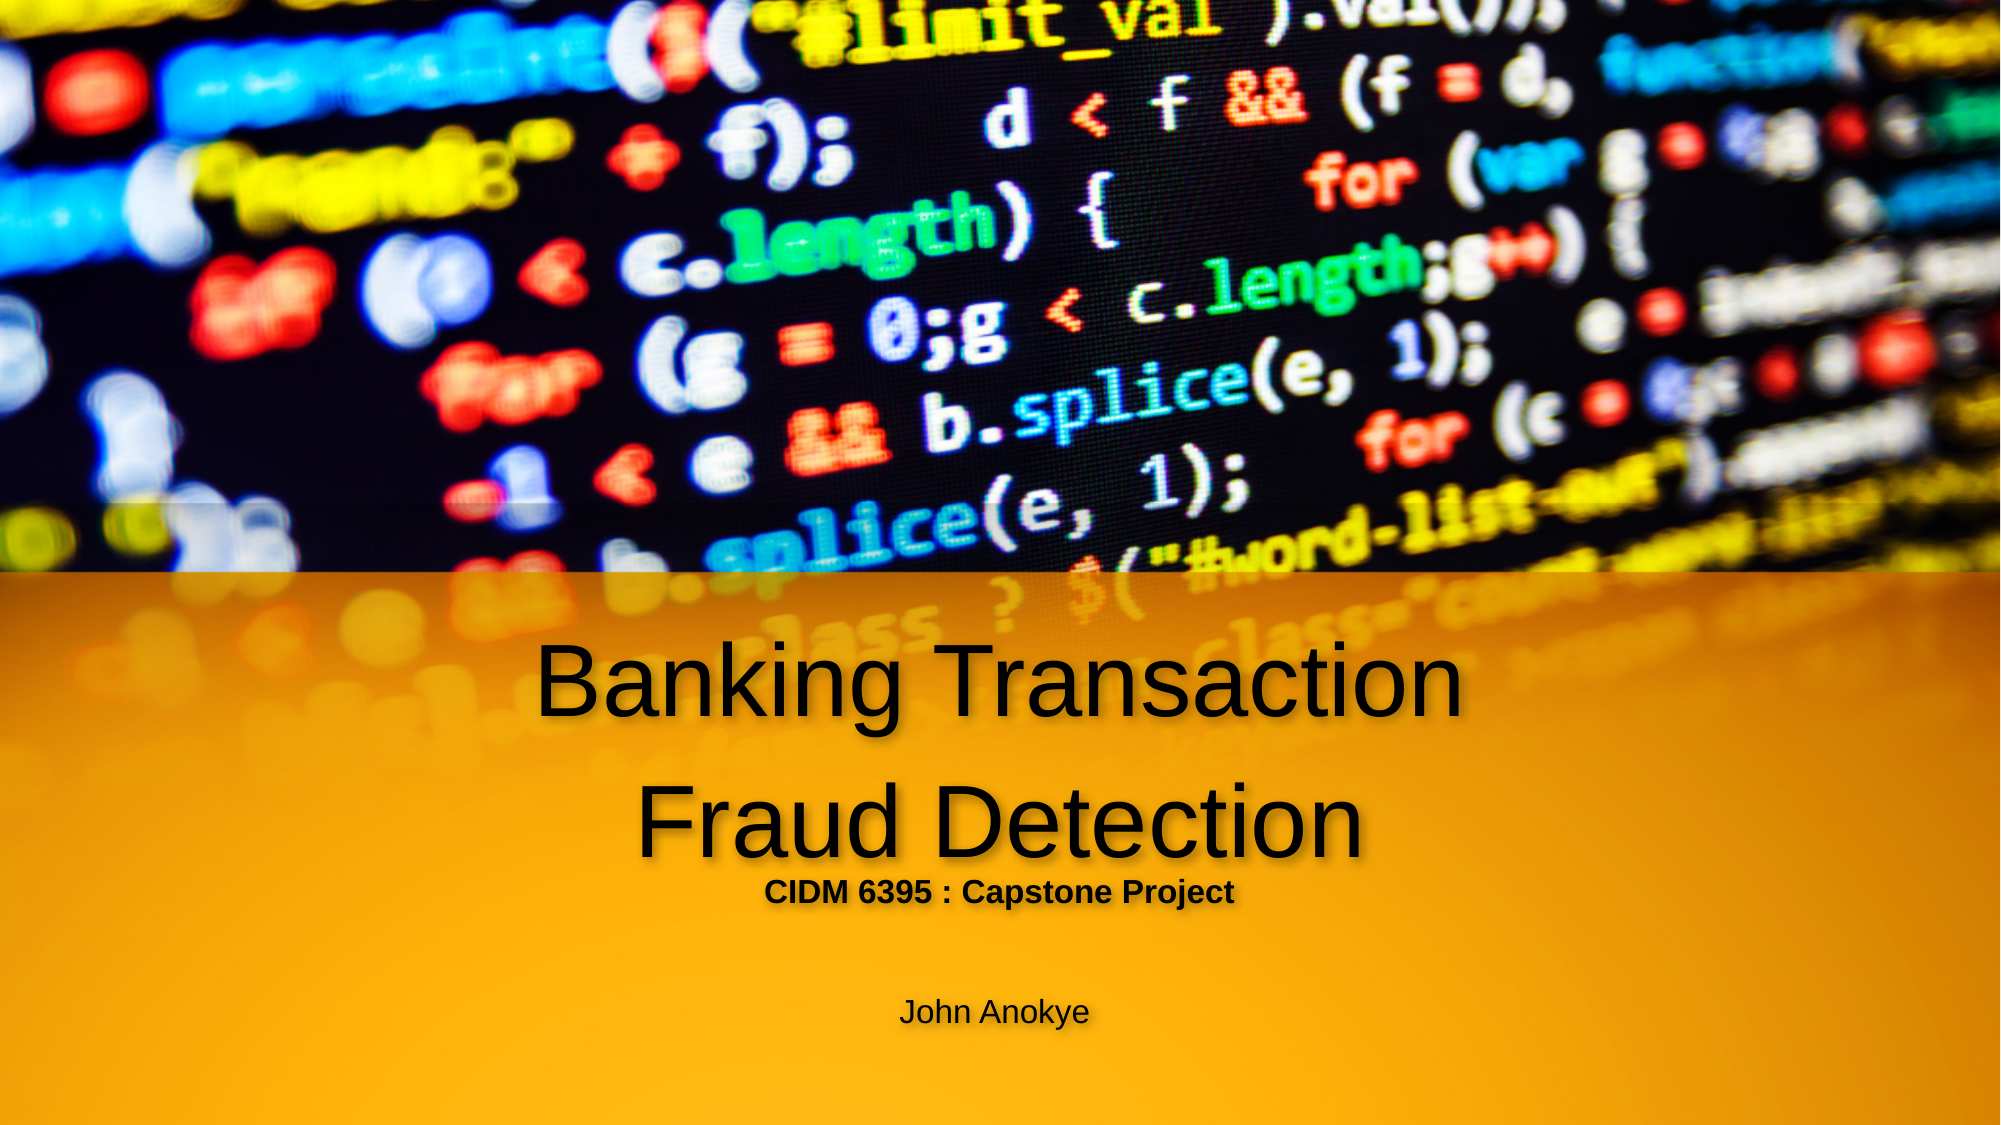

# Banking Transaction Fraud Detection
CIDM 6395 : Capstone Project
 John Anokye